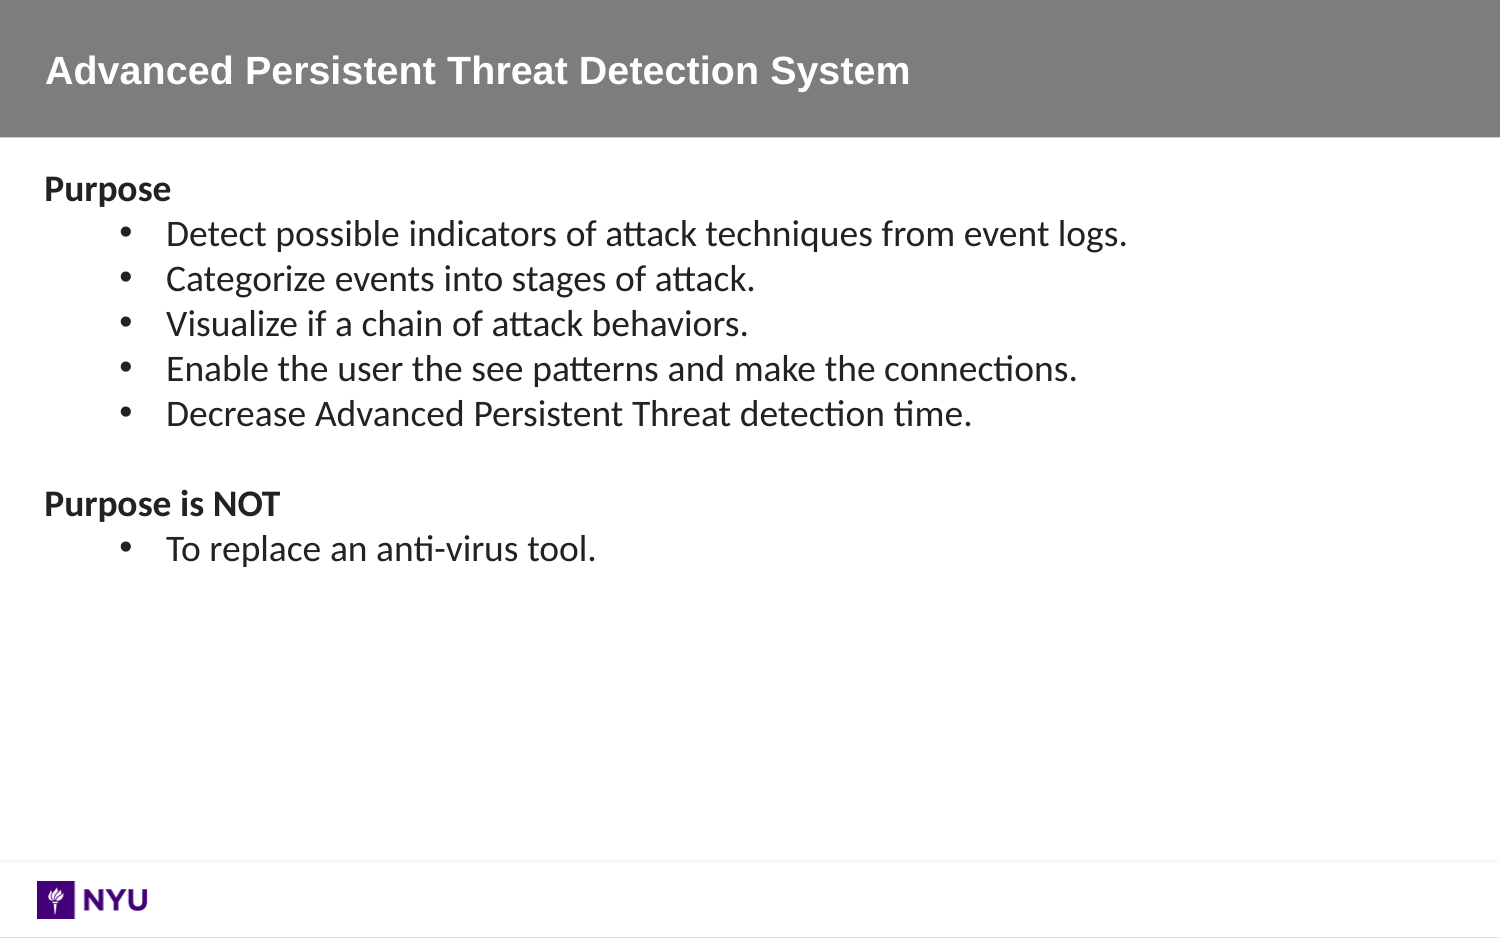

Advanced Persistent Threat Detection System
Purpose
Detect possible indicators of attack techniques from event logs.
Categorize events into stages of attack.
Visualize if a chain of attack behaviors.
Enable the user the see patterns and make the connections.
Decrease Advanced Persistent Threat detection time.

Purpose is NOT
To replace an anti-virus tool.